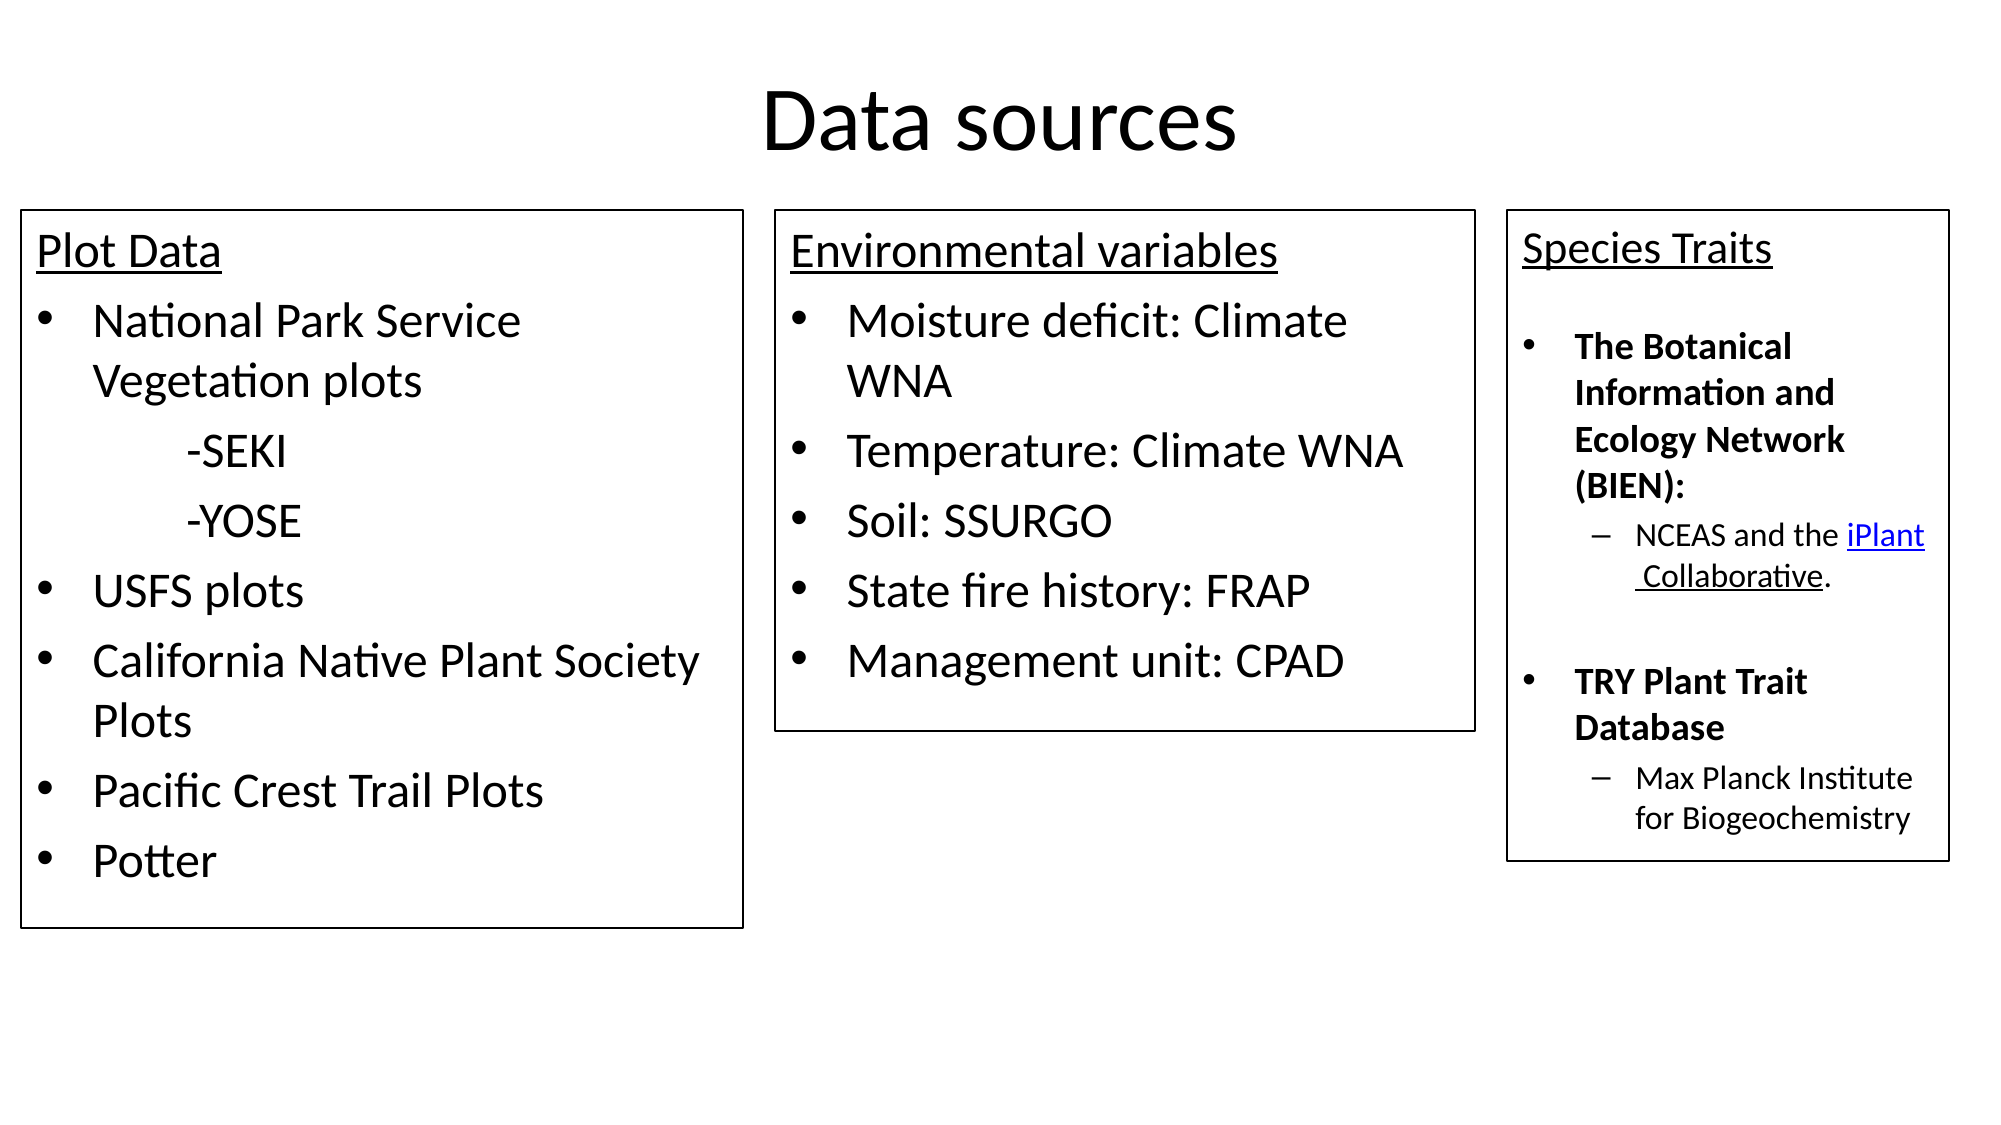

# Data sources
Plot Data
National Park Service Vegetation plots
	-SEKI
	-YOSE
USFS plots
California Native Plant Society Plots
Pacific Crest Trail Plots
Potter

Environmental variables
Moisture deficit: Climate WNA
Temperature: Climate WNA
Soil: SSURGO
State fire history: FRAP
Management unit: CPAD

Species Traits

The Botanical Information and Ecology Network (BIEN):
NCEAS and the iPlant Collaborative.

TRY Plant Trait Database
Max Planck Institute for Biogeochemistry